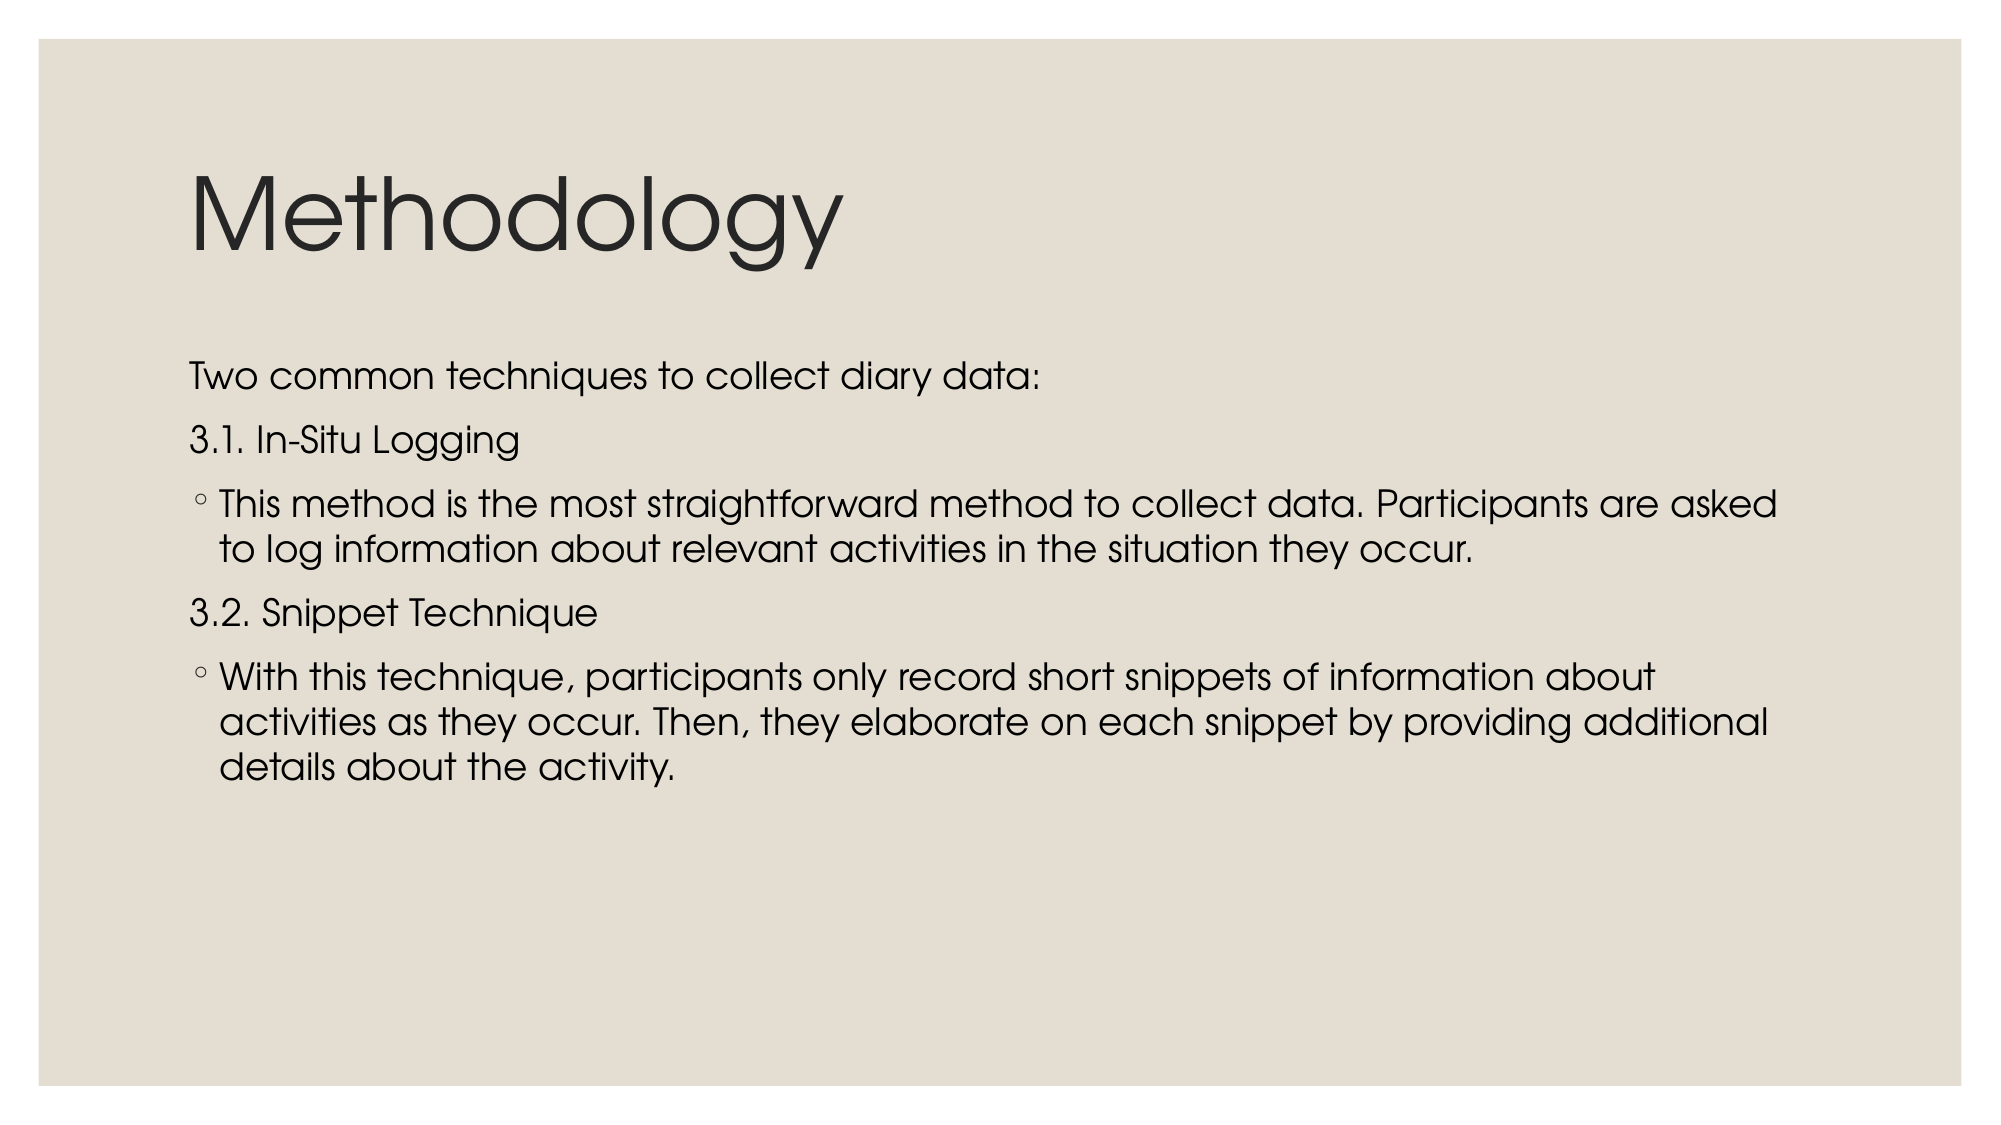

# Methodology
Two common techniques to collect diary data:
3.1. In-Situ Logging
This method is the most straightforward method to collect data. Participants are asked to log information about relevant activities in the situation they occur.
3.2. Snippet Technique
With this technique, participants only record short snippets of information about activities as they occur. Then, they elaborate on each snippet by providing additional details about the activity.